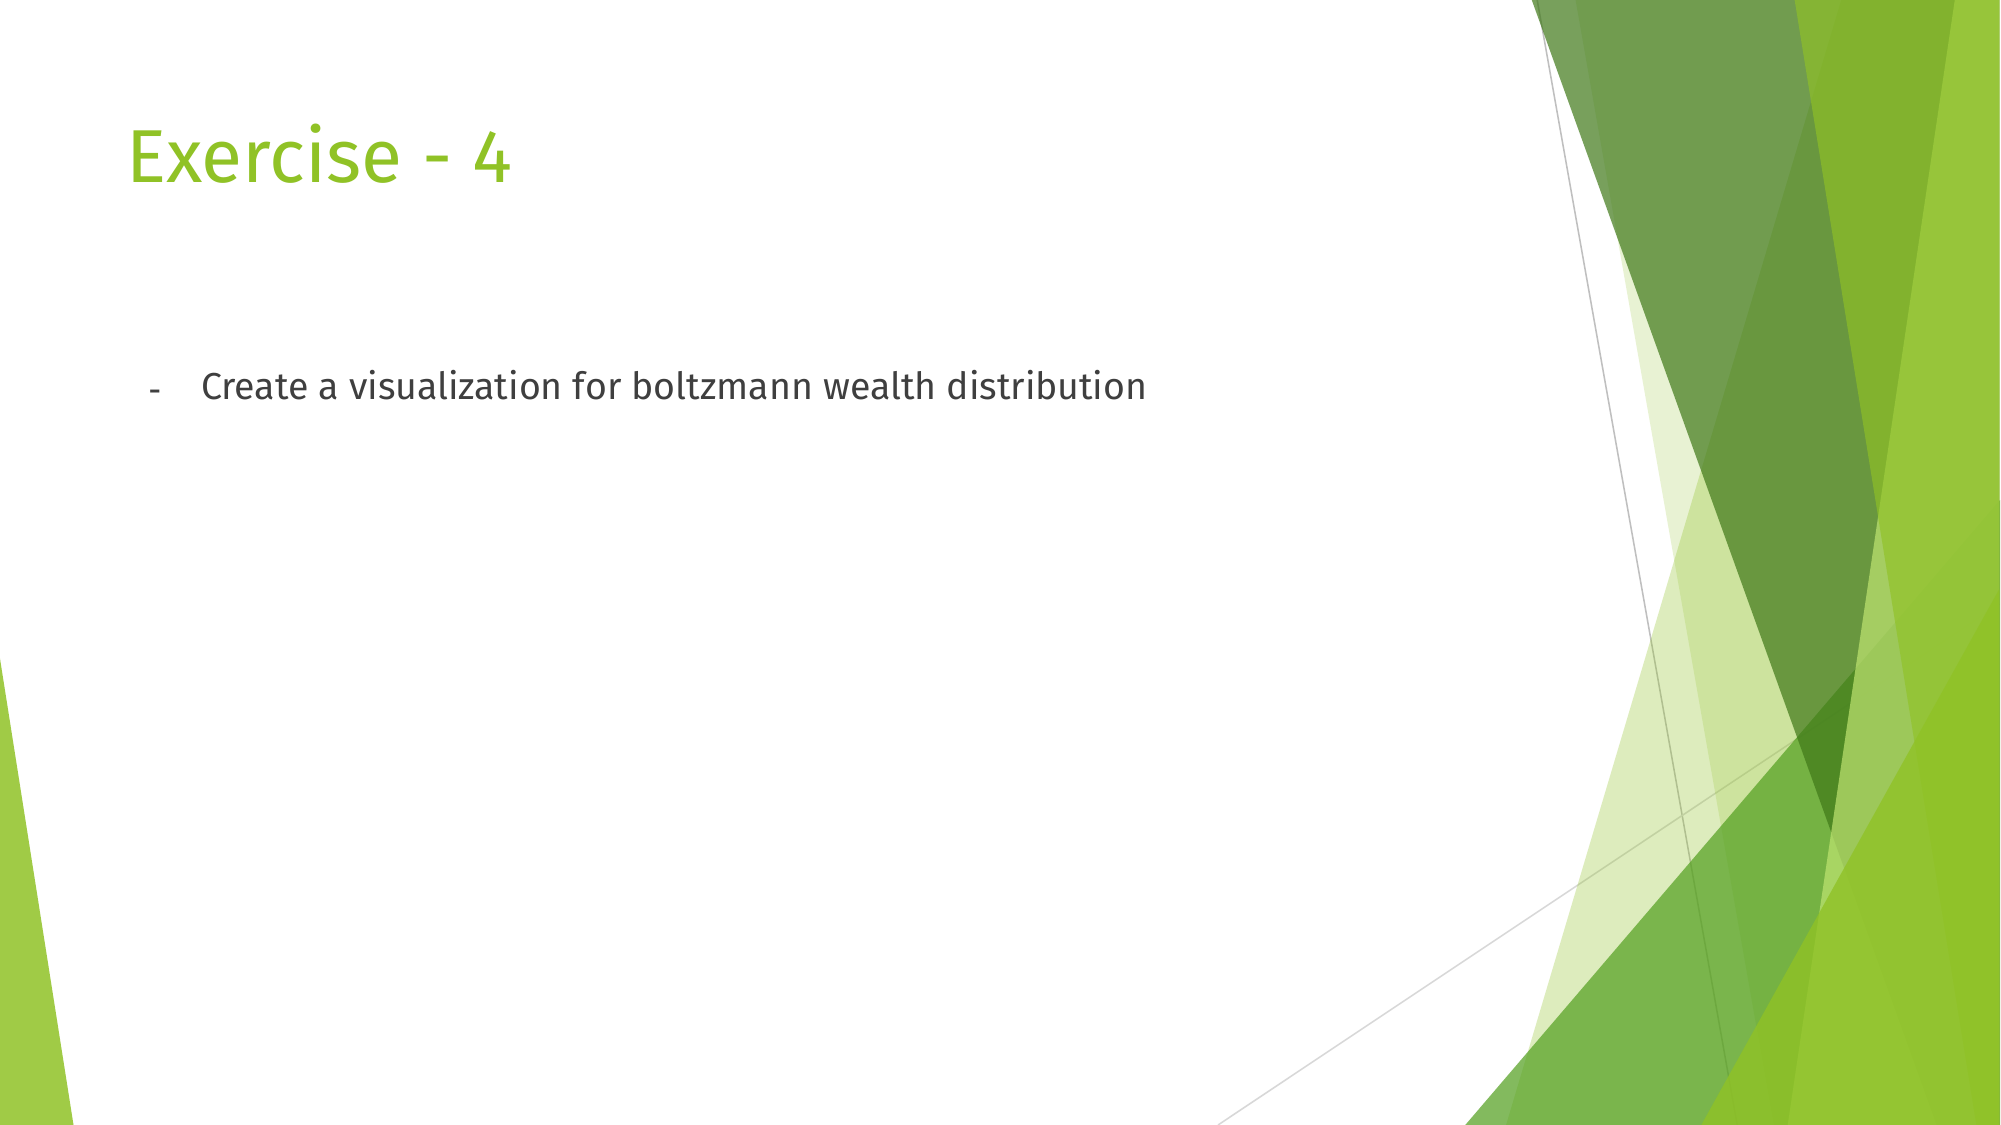

# Exercise - 4
Create a visualization for boltzmann wealth distribution